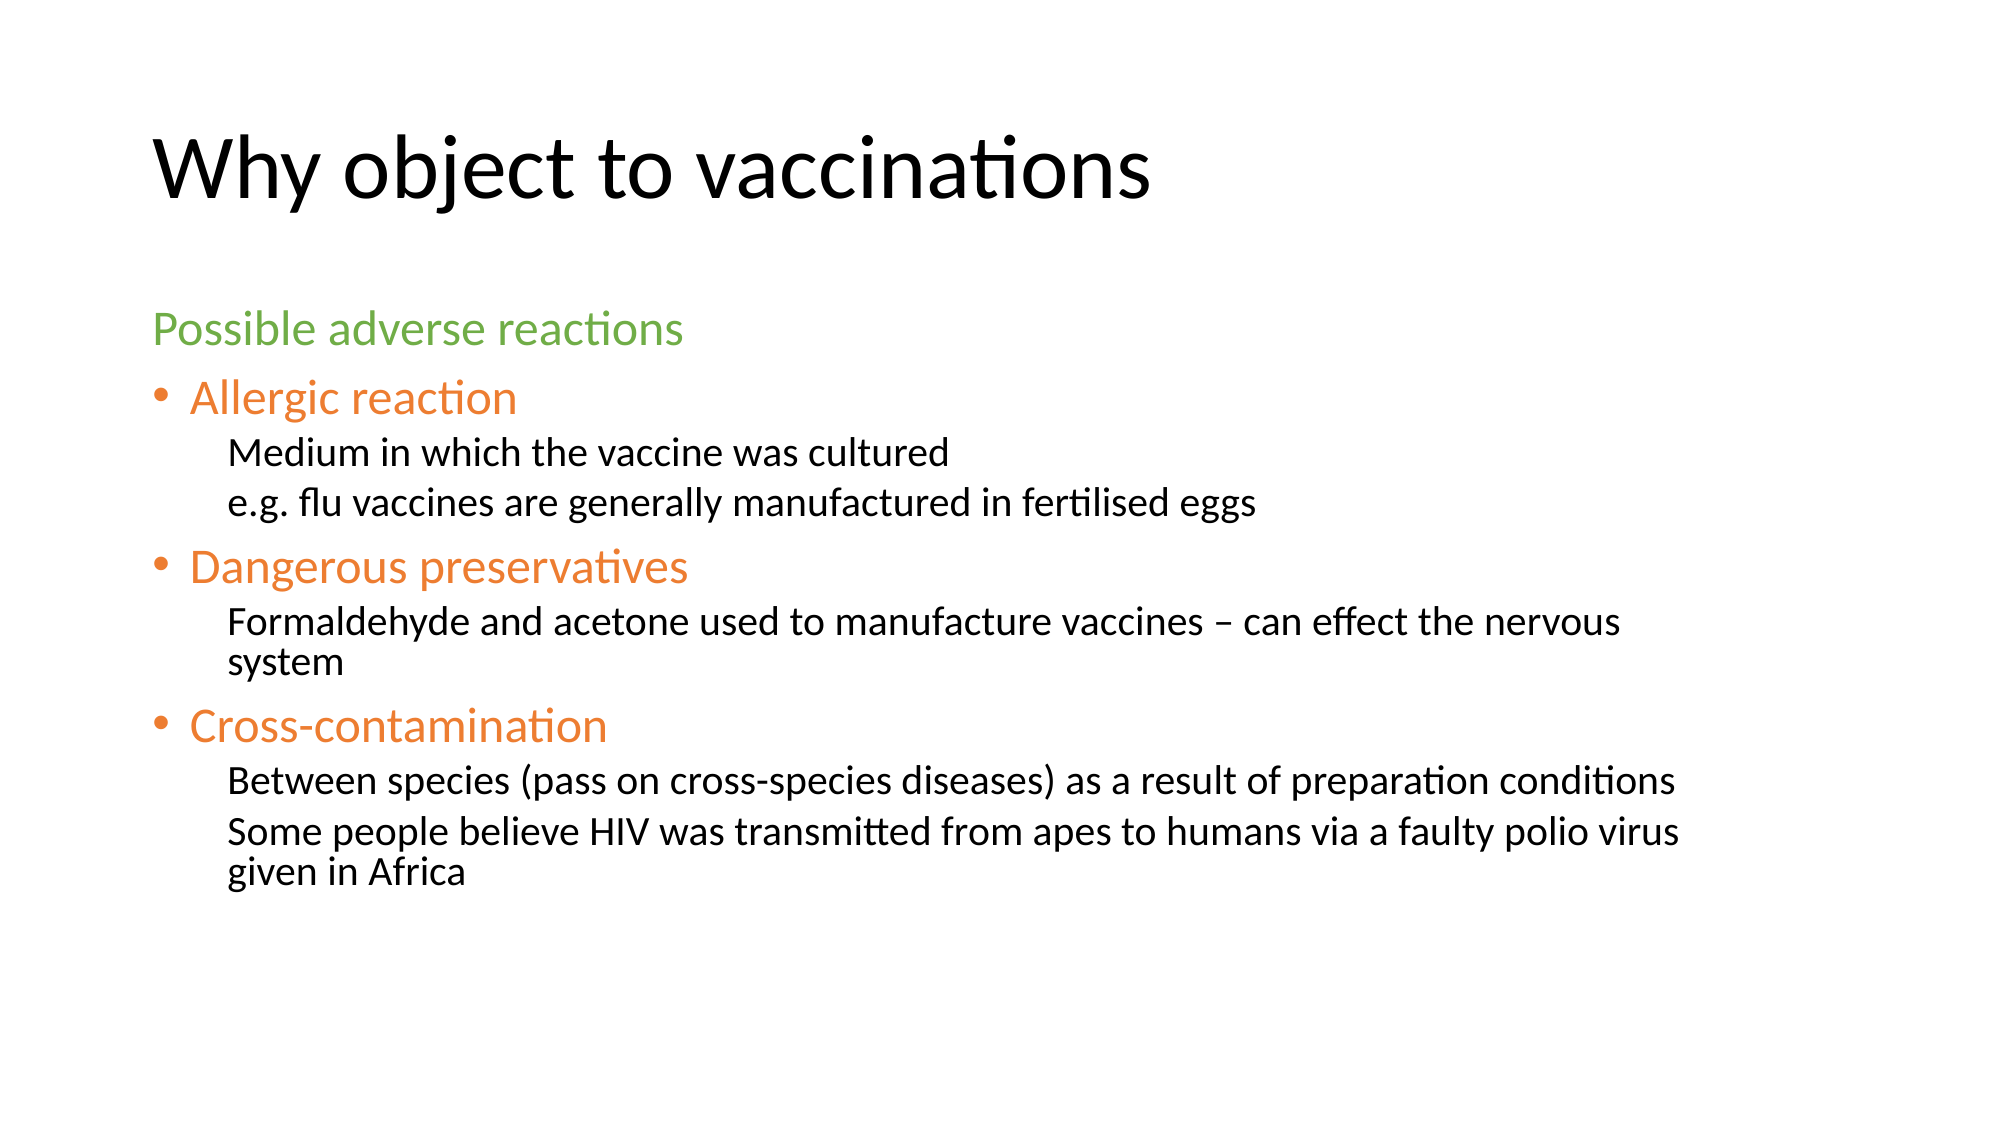

# Why object to vaccinations
Possible adverse reactions
Allergic reaction
Medium in which the vaccine was cultured
e.g. flu vaccines are generally manufactured in fertilised eggs
Dangerous preservatives
Formaldehyde and acetone used to manufacture vaccines – can effect the nervous system
Cross-contamination
Between species (pass on cross-species diseases) as a result of preparation conditions
Some people believe HIV was transmitted from apes to humans via a faulty polio virus given in Africa